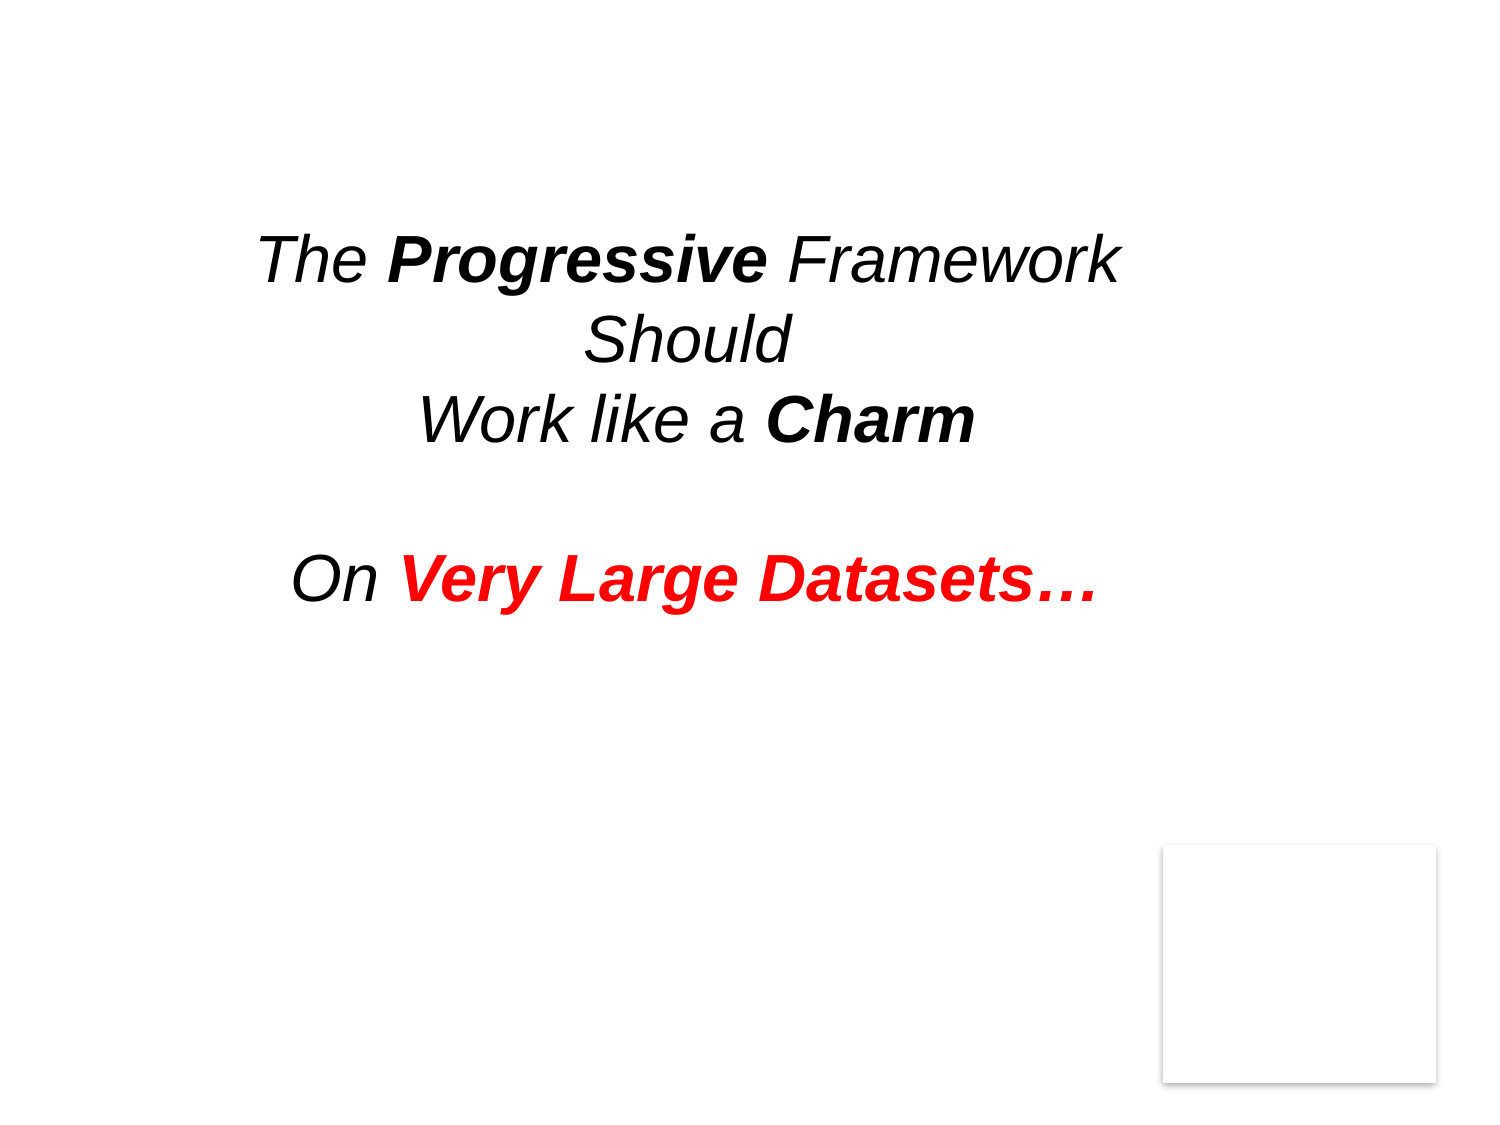

The Progressive Framework
Should
Work like a Charm

On Very Large Datasets…